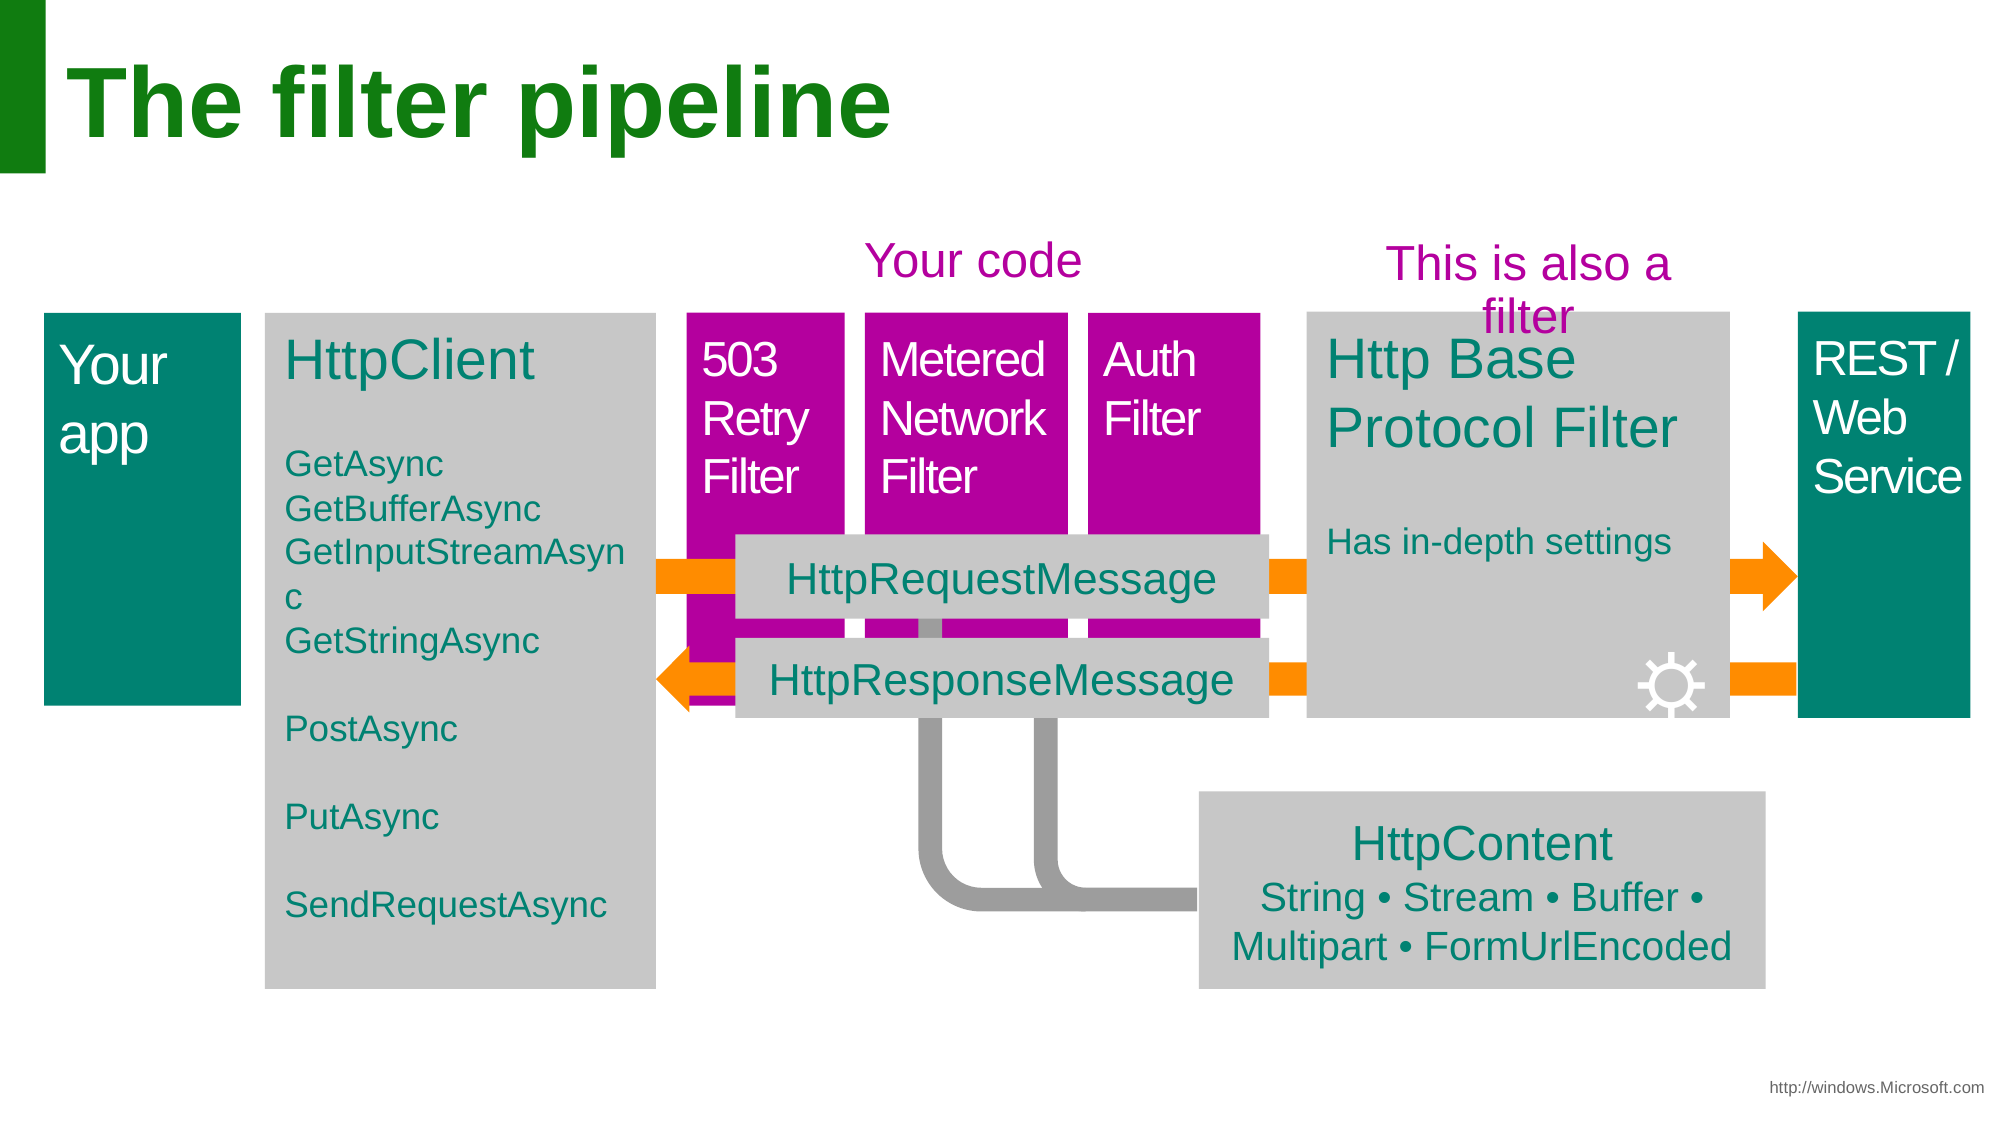

# The filter pipeline

Your code
This is also a filter
REST / Web Service
Http Base Protocol Filter

Has in-depth settings
503 Retry Filter
Metered Network Filter
HttpClient

GetAsync
GetBufferAsync
GetInputStreamAsync
GetStringAsync

PostAsync

PutAsync

SendRequestAsync
Auth Filter
Your app
HttpRequestMessage

⛭
HttpResponseMessage

HttpContent
String • Stream • Buffer • Multipart • FormUrlEncoded